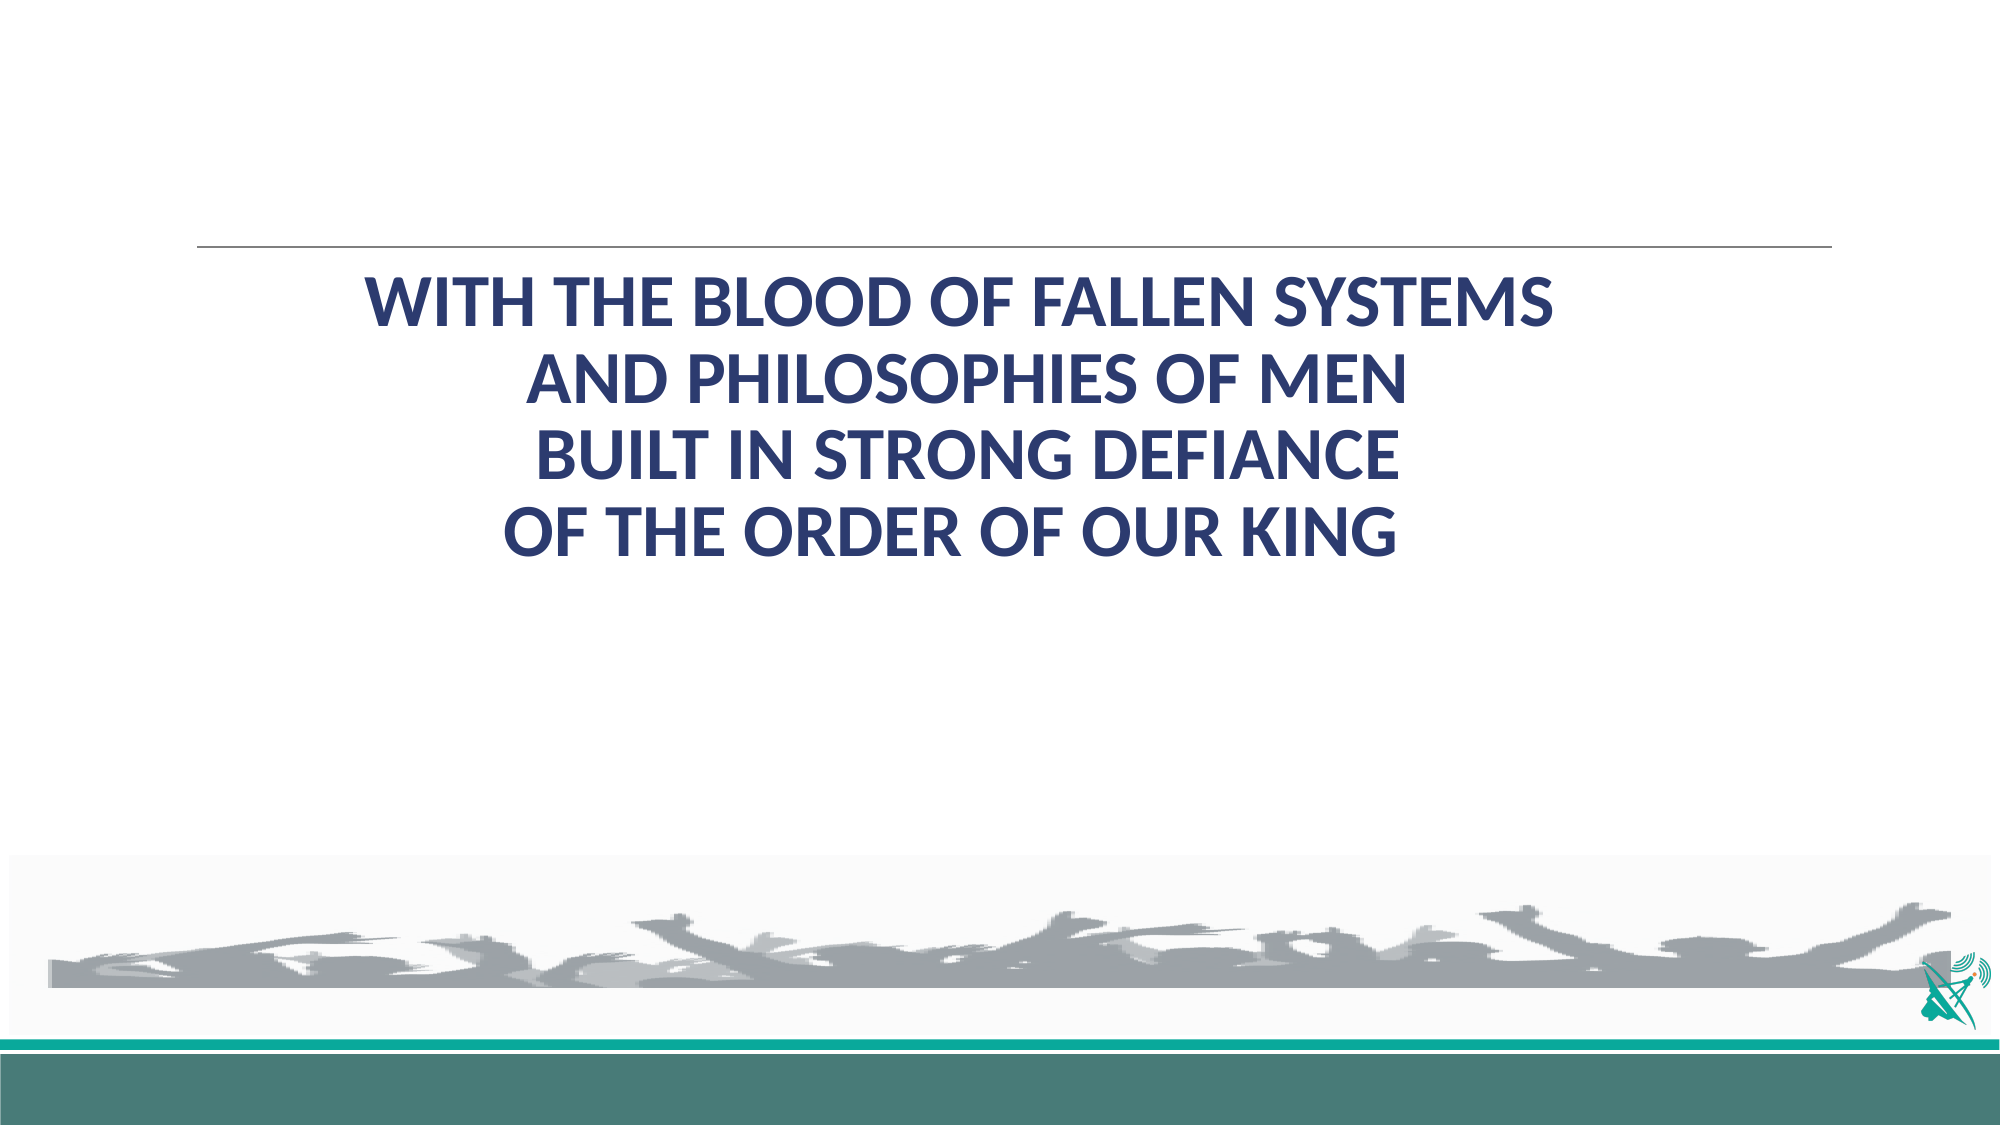

# WITH THE BLOOD OF FALLEN SYSTEMS AND PHILOSOPHIES OF MEN BUILT IN STRONG DEFIANCE OF THE ORDER OF OUR KING